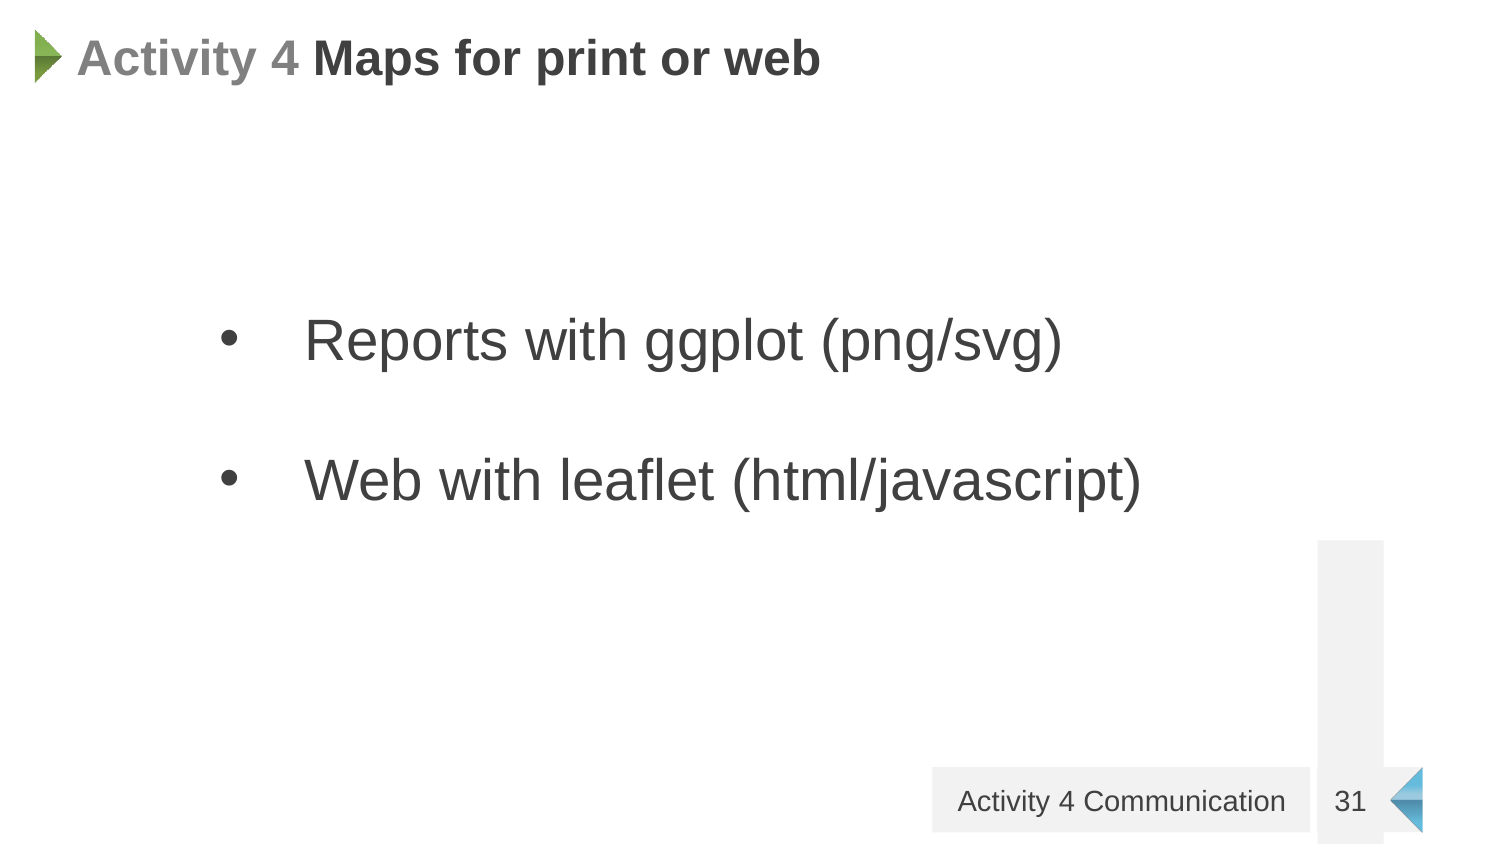

# Activity 4 Maps for print or web
Reports with ggplot (png/svg)
Web with leaflet (html/javascript)
31
Activity 4 Communication